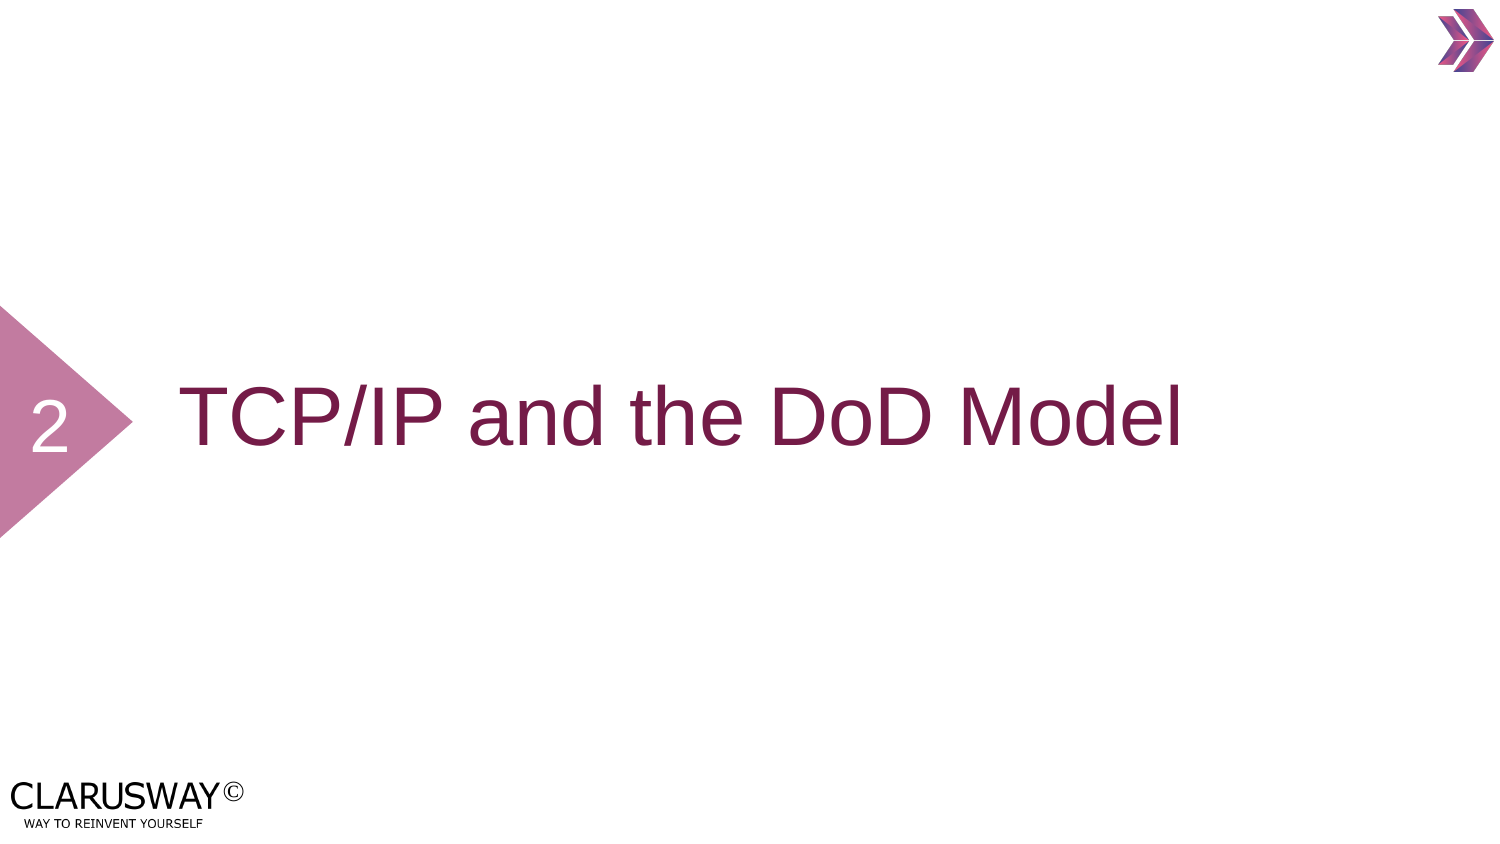

2
# TCP/IP and the DoD Model